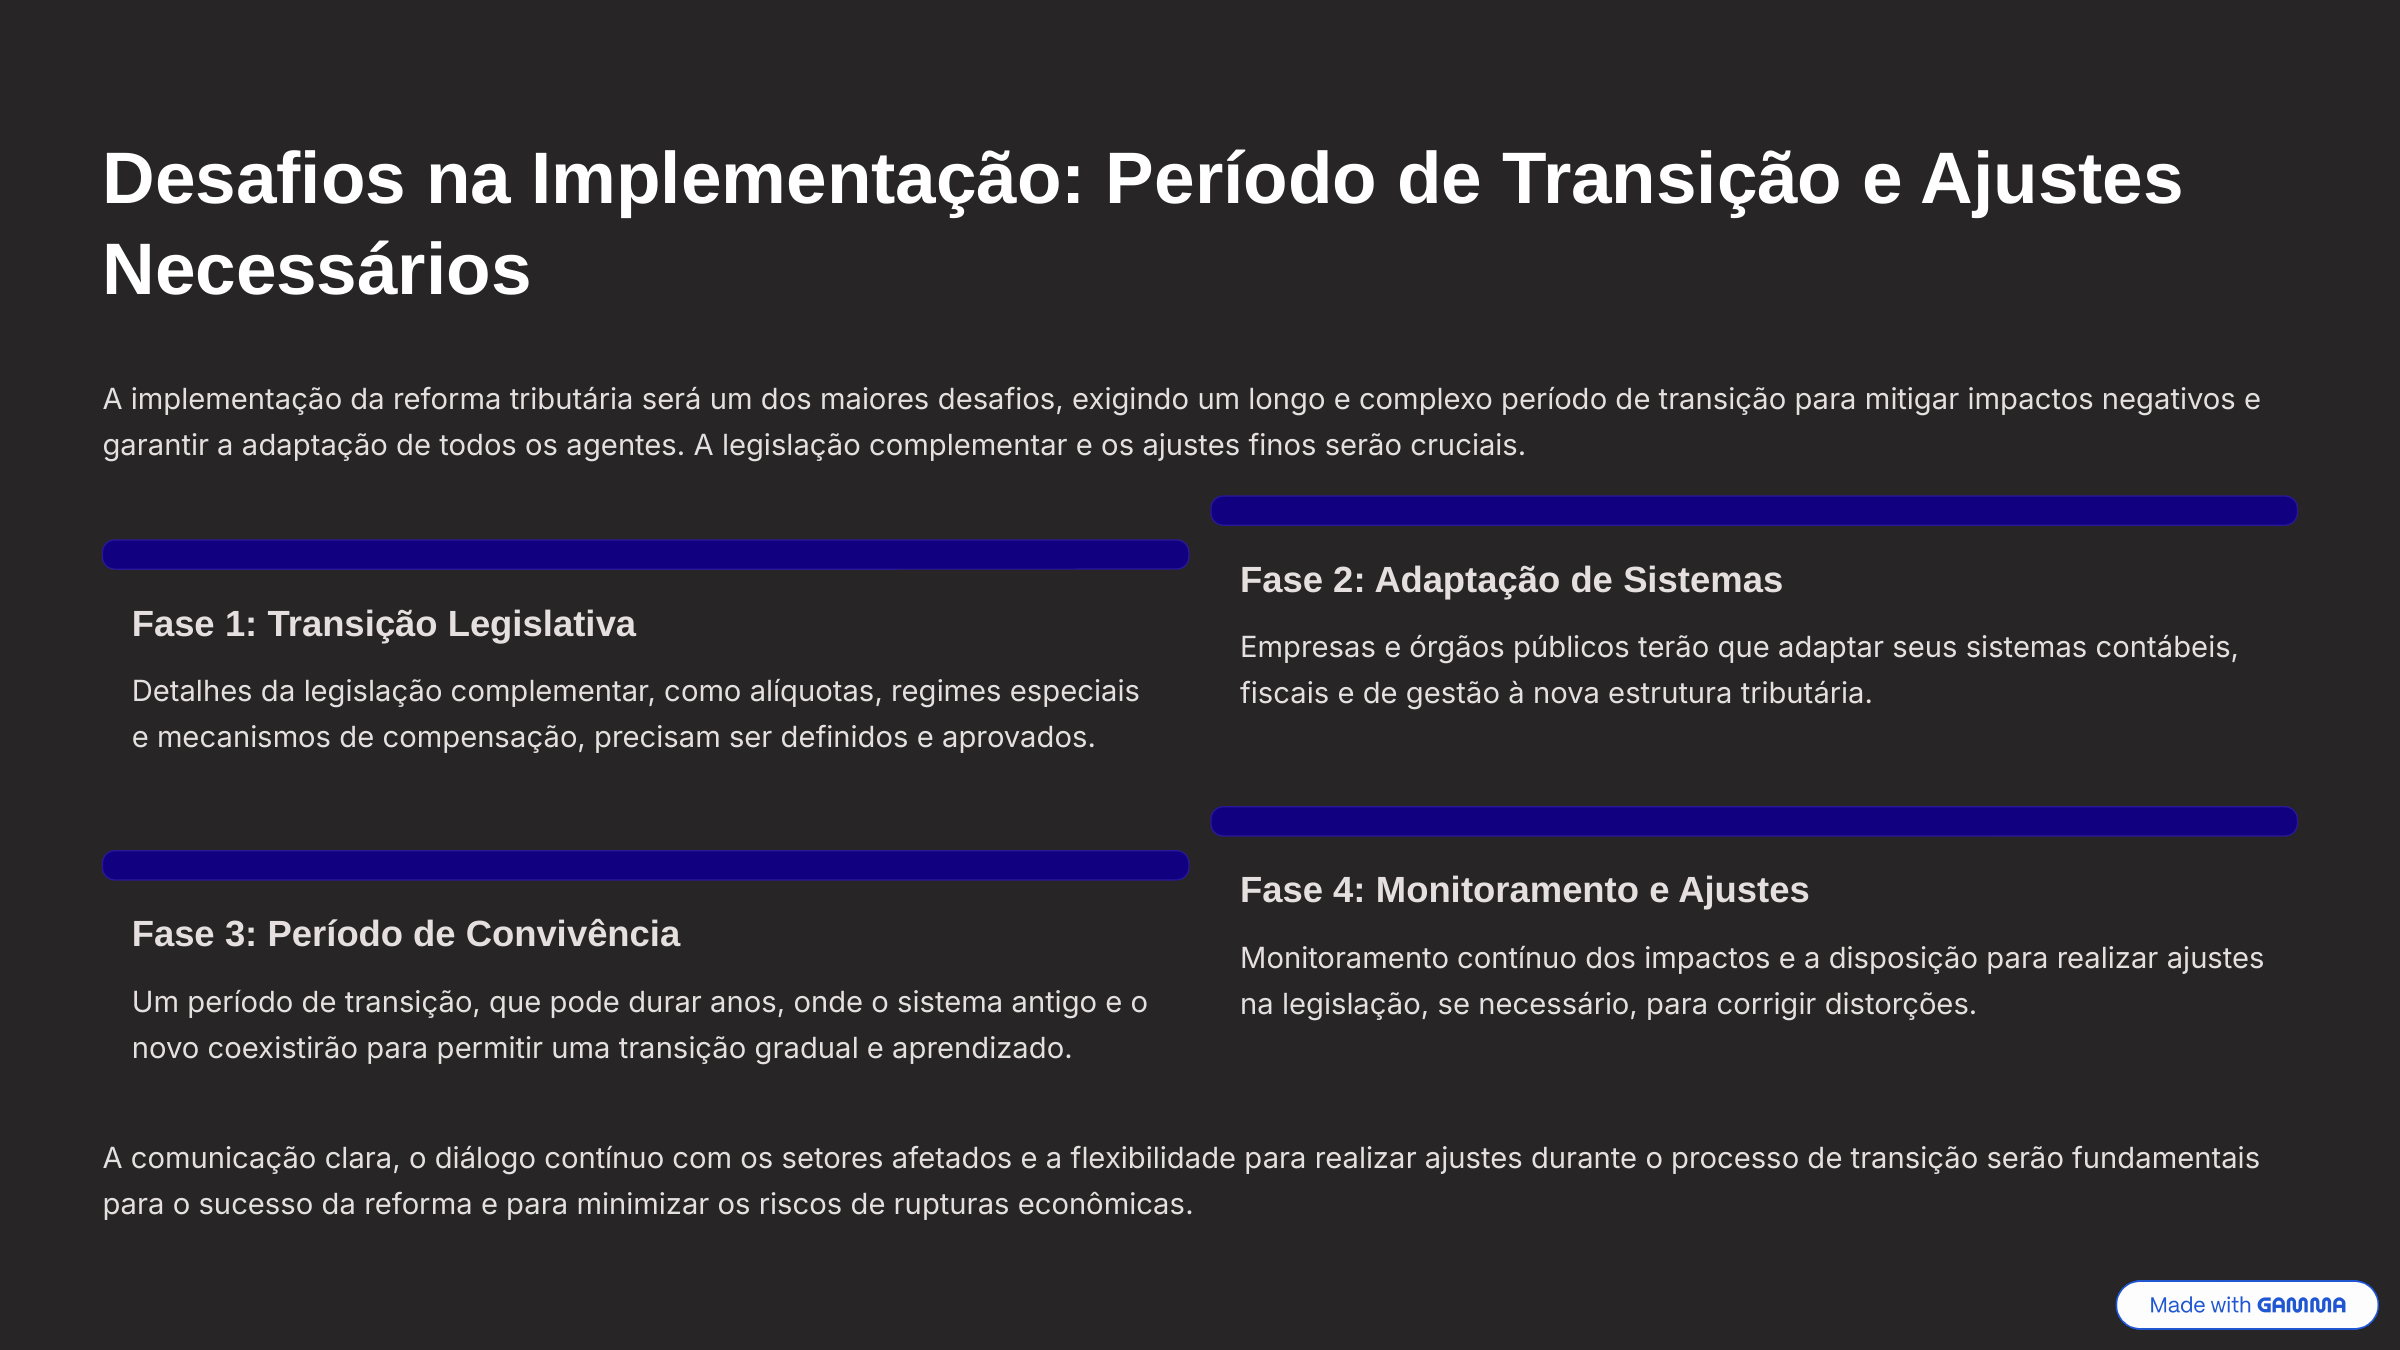

Desafios na Implementação: Período de Transição e Ajustes Necessários
A implementação da reforma tributária será um dos maiores desafios, exigindo um longo e complexo período de transição para mitigar impactos negativos e garantir a adaptação de todos os agentes. A legislação complementar e os ajustes finos serão cruciais.

Fase 2: Adaptação de Sistemas
Fase 1: Transição Legislativa
Empresas e órgãos públicos terão que adaptar seus sistemas contábeis, fiscais e de gestão à nova estrutura tributária.
Detalhes da legislação complementar, como alíquotas, regimes especiais e mecanismos de compensação, precisam ser definidos e aprovados.

Fase 4: Monitoramento e Ajustes
Fase 3: Período de Convivência
Monitoramento contínuo dos impactos e a disposição para realizar ajustes na legislação, se necessário, para corrigir distorções.
Um período de transição, que pode durar anos, onde o sistema antigo e o novo coexistirão para permitir uma transição gradual e aprendizado.
A comunicação clara, o diálogo contínuo com os setores afetados e a flexibilidade para realizar ajustes durante o processo de transição serão fundamentais para o sucesso da reforma e para minimizar os riscos de rupturas econômicas.